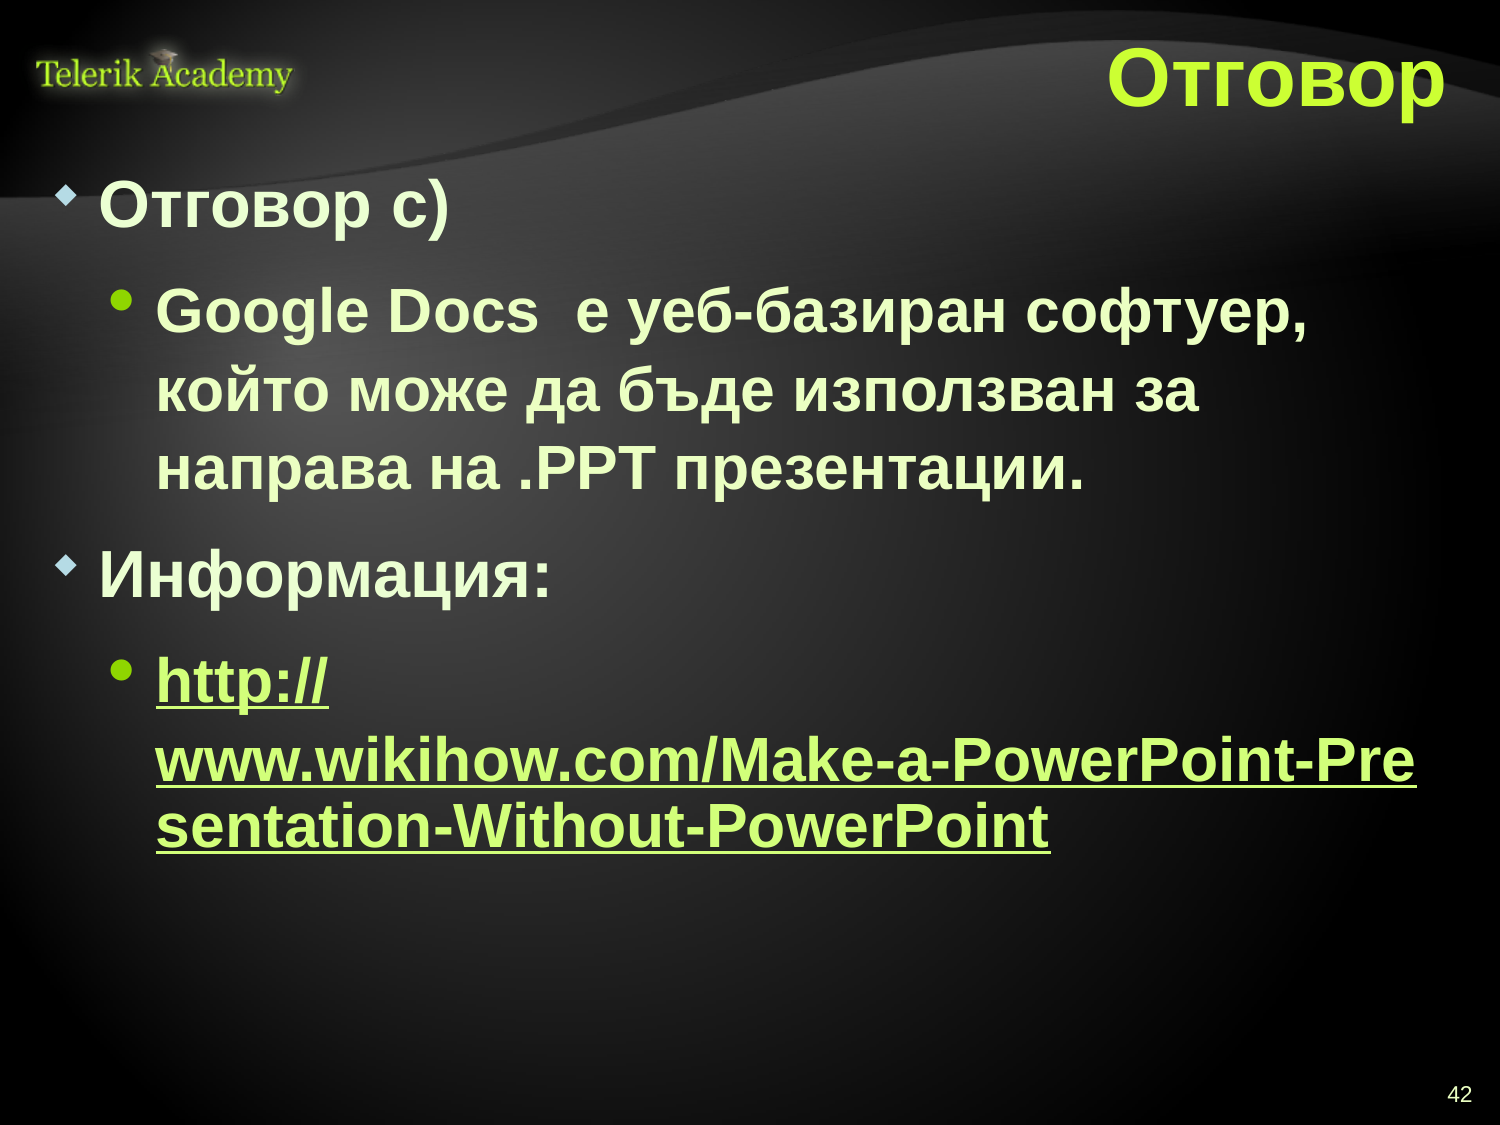

# Отговор
Отговор c)
Google Docs  е уеб-базиран софтуер, който може да бъде използван за направа на .PPT презентации.
Информация:
http://www.wikihow.com/Make-a-PowerPoint-Presentation-Without-PowerPoint
42